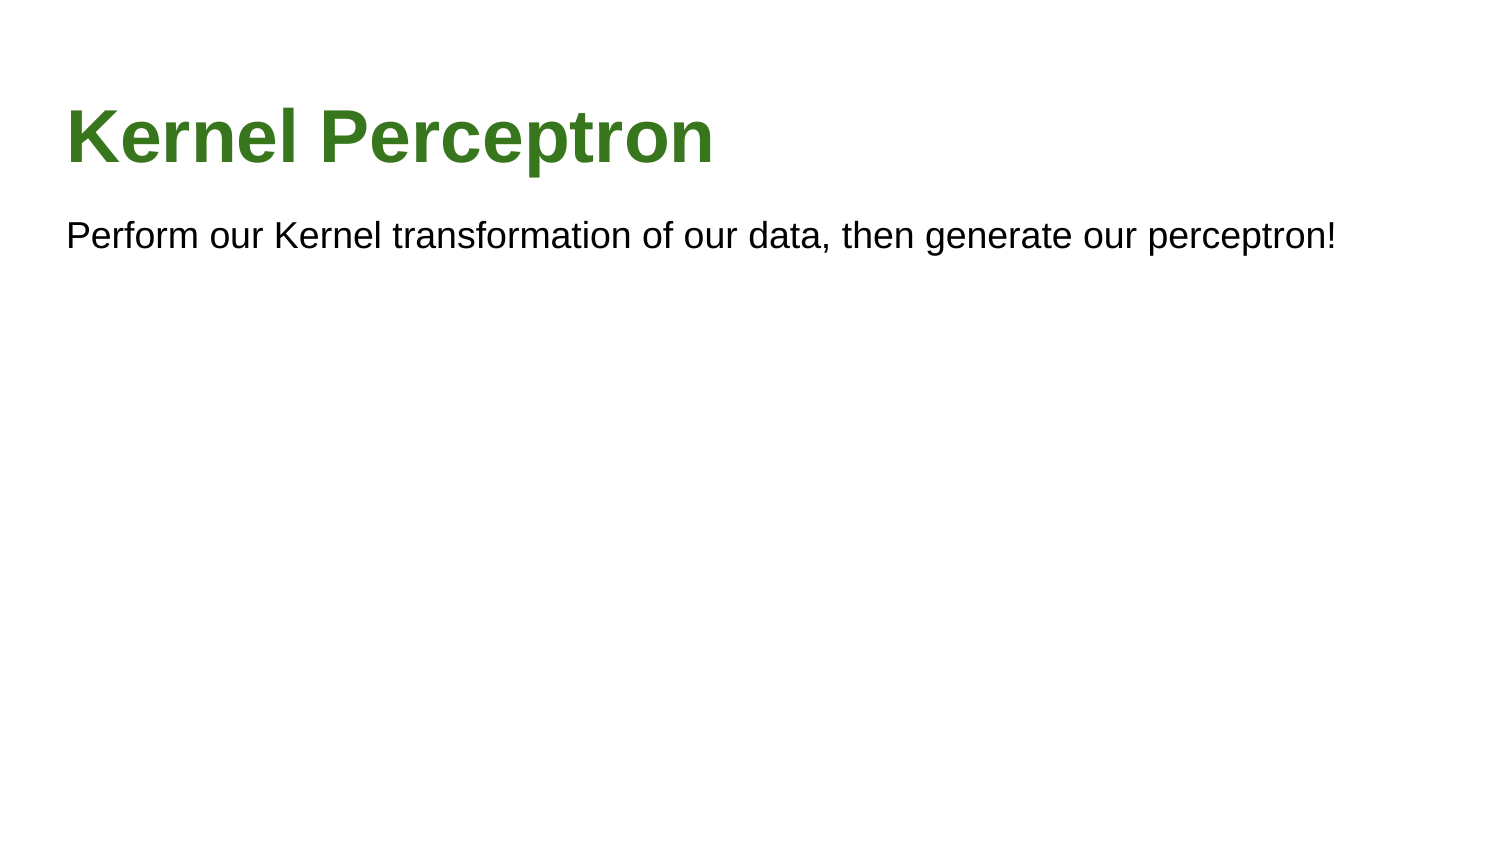

# Kernel Perceptron
Perform our Kernel transformation of our data, then generate our perceptron!